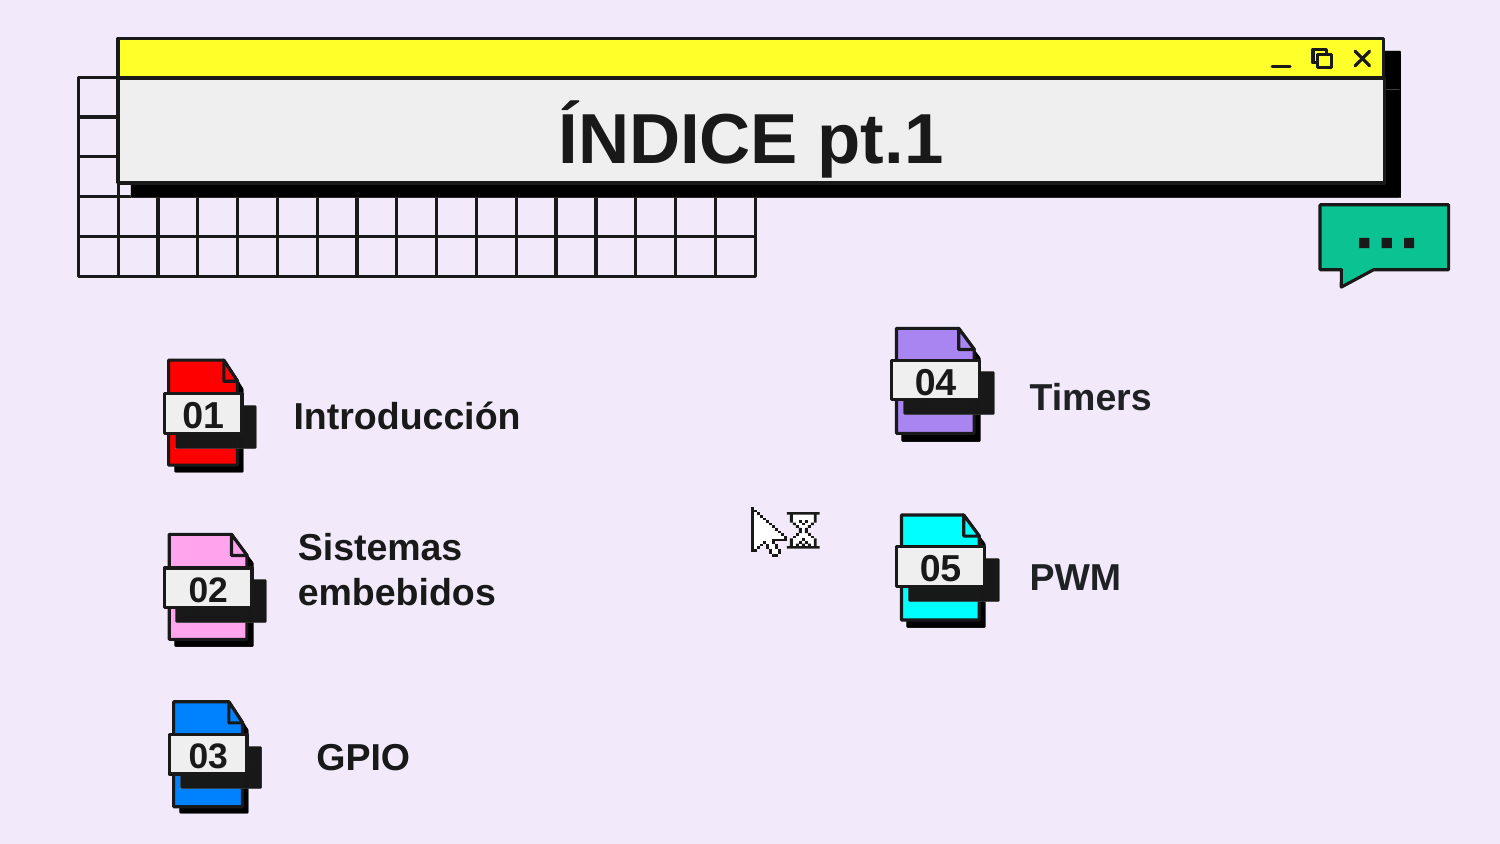

ÍNDICE pt.1

Timers

04
Introducción
01

PWM

05
Sistemas embebidos
# 02

GPIO
03